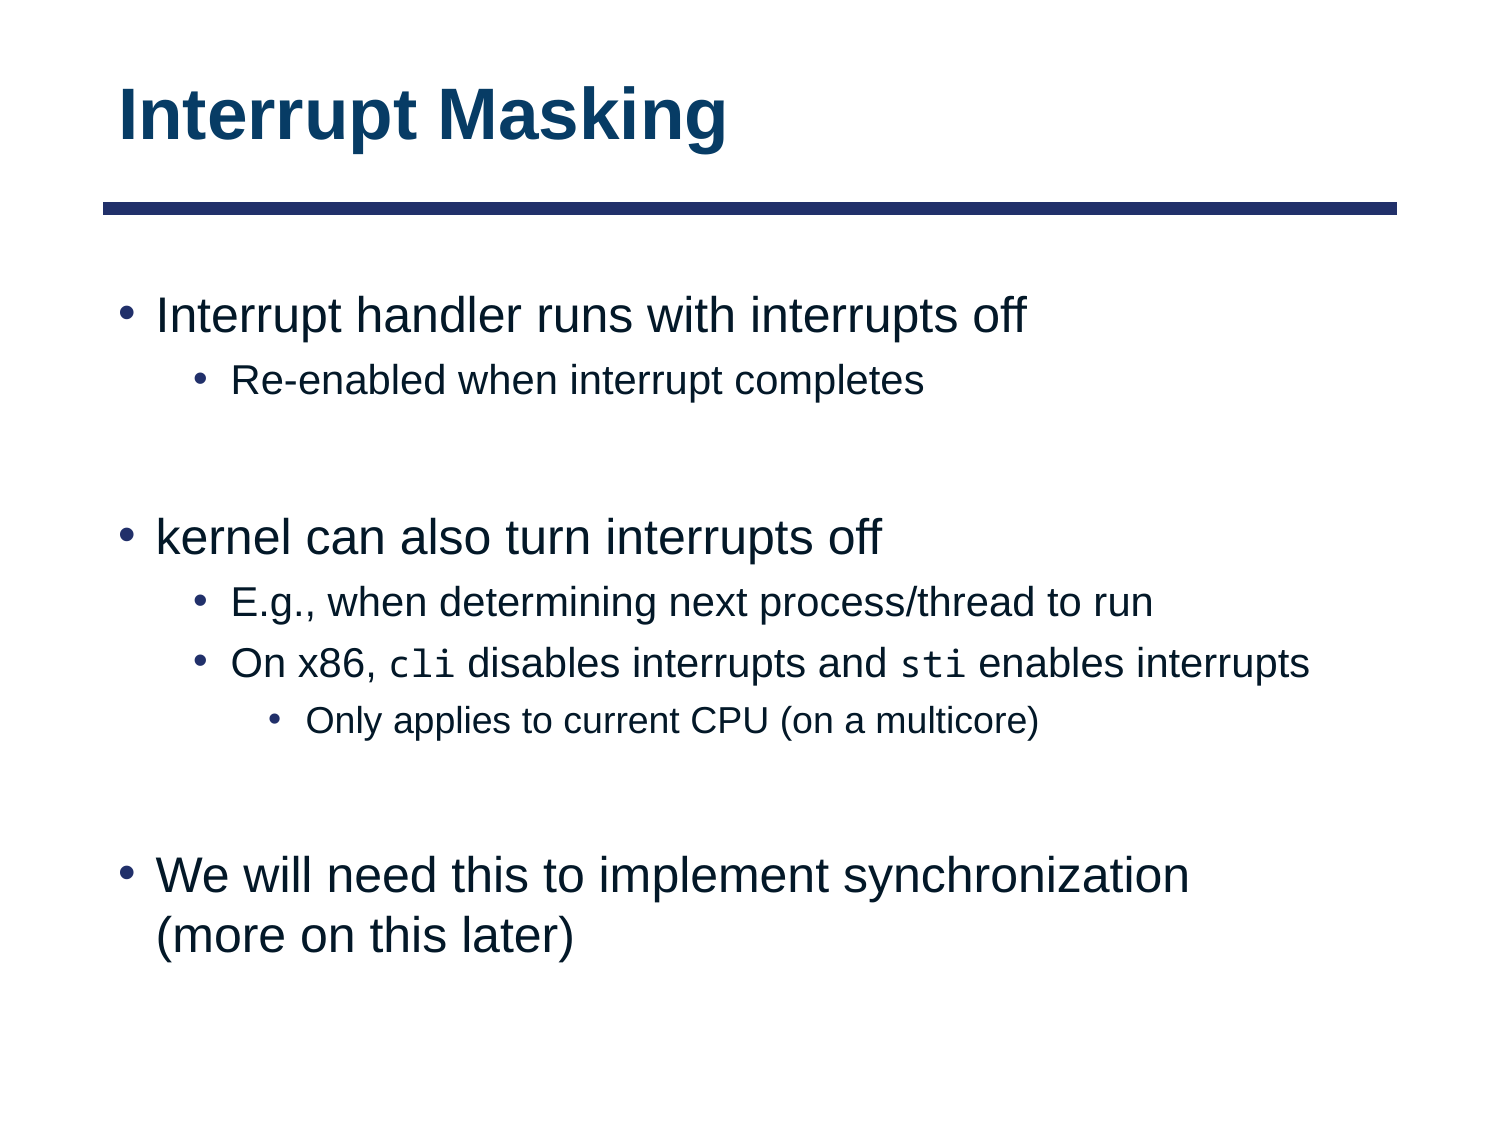

# Interrupt Masking
Interrupt handler runs with interrupts off
Re-enabled when interrupt completes

kernel can also turn interrupts off
E.g., when determining next process/thread to run
On x86, cli disables interrupts and sti enables interrupts
Only applies to current CPU (on a multicore)

We will need this to implement synchronization
(more on this later)